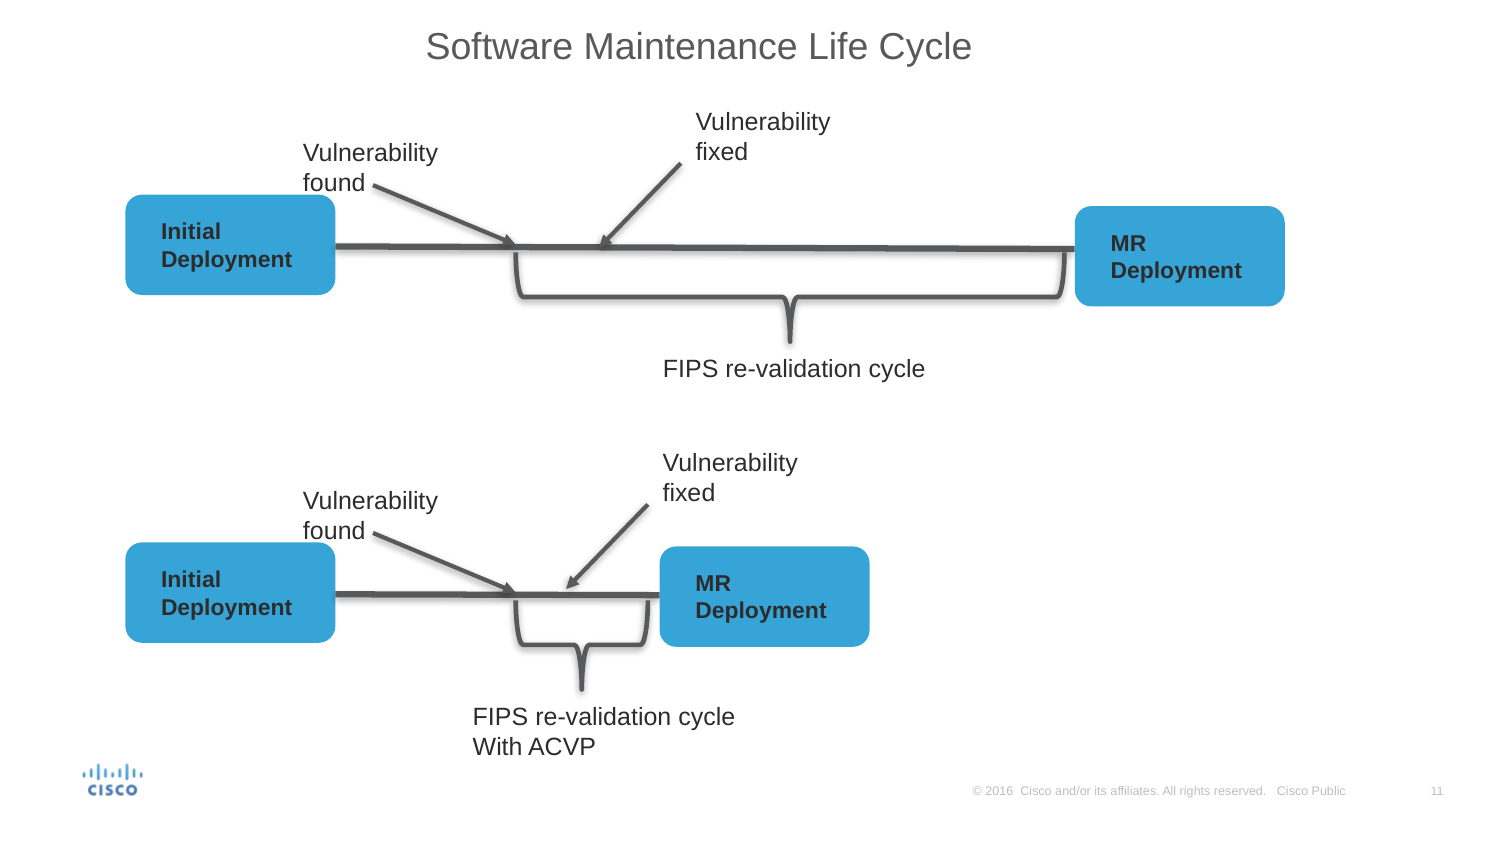

Software Maintenance Life Cycle

Vulnerability fixed
Vulnerability found

Initial Deployment
MR
Deployment
FIPS re-validation cycle
Vulnerability fixed
Vulnerability found

Initial Deployment
MR
Deployment

FIPS re-validation cycle
With ACVP